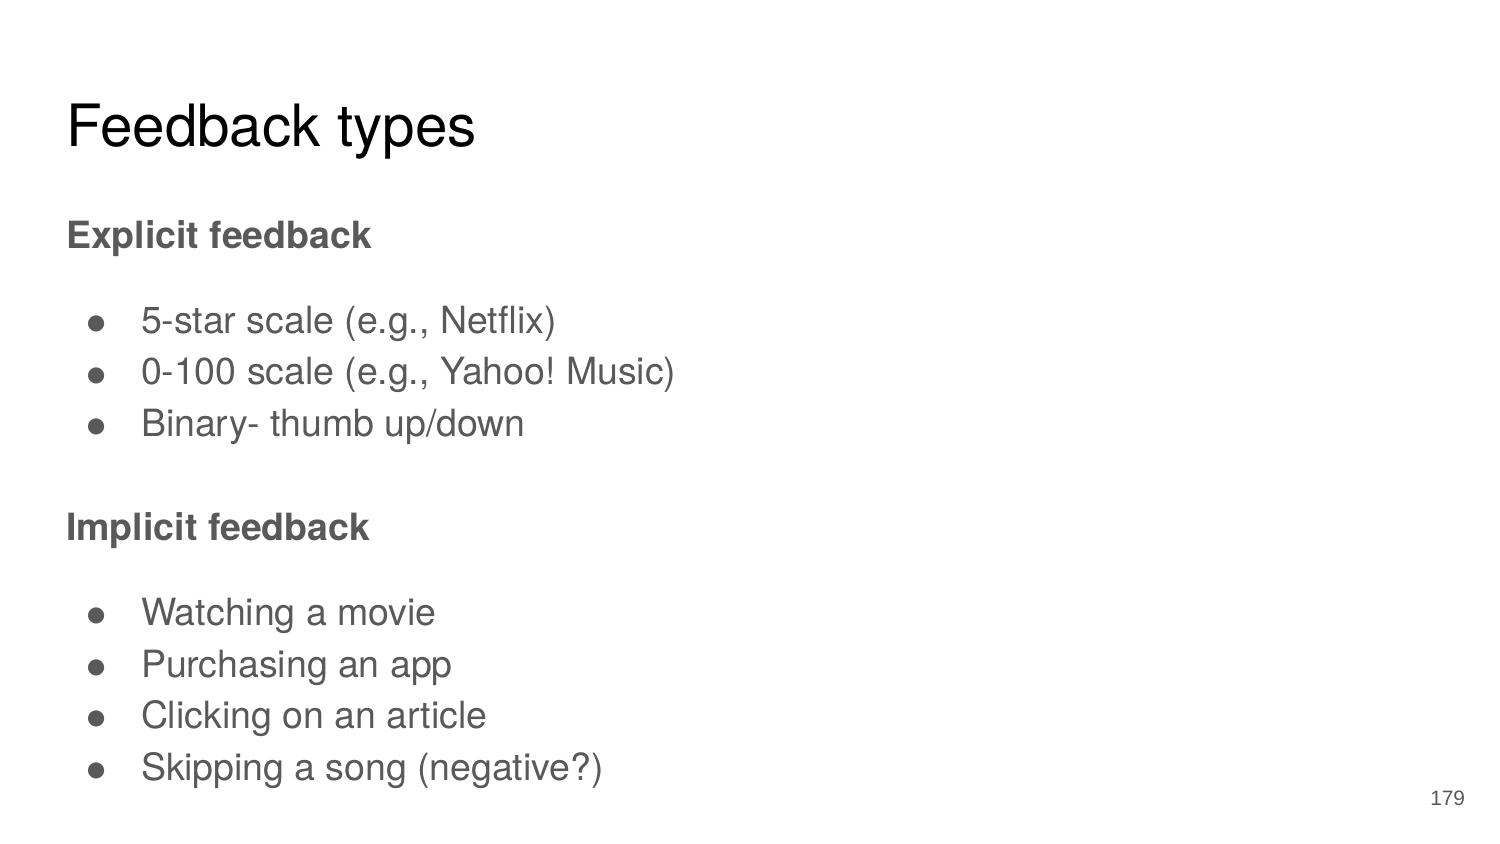

# Feedback types
Explicit feedback
5-star scale (e.g., Netflix)
0-100 scale (e.g., Yahoo! Music)
Binary- thumb up/down

Implicit feedback
Watching a movie
Purchasing an app
Clicking on an article
Skipping a song (negative?)
179